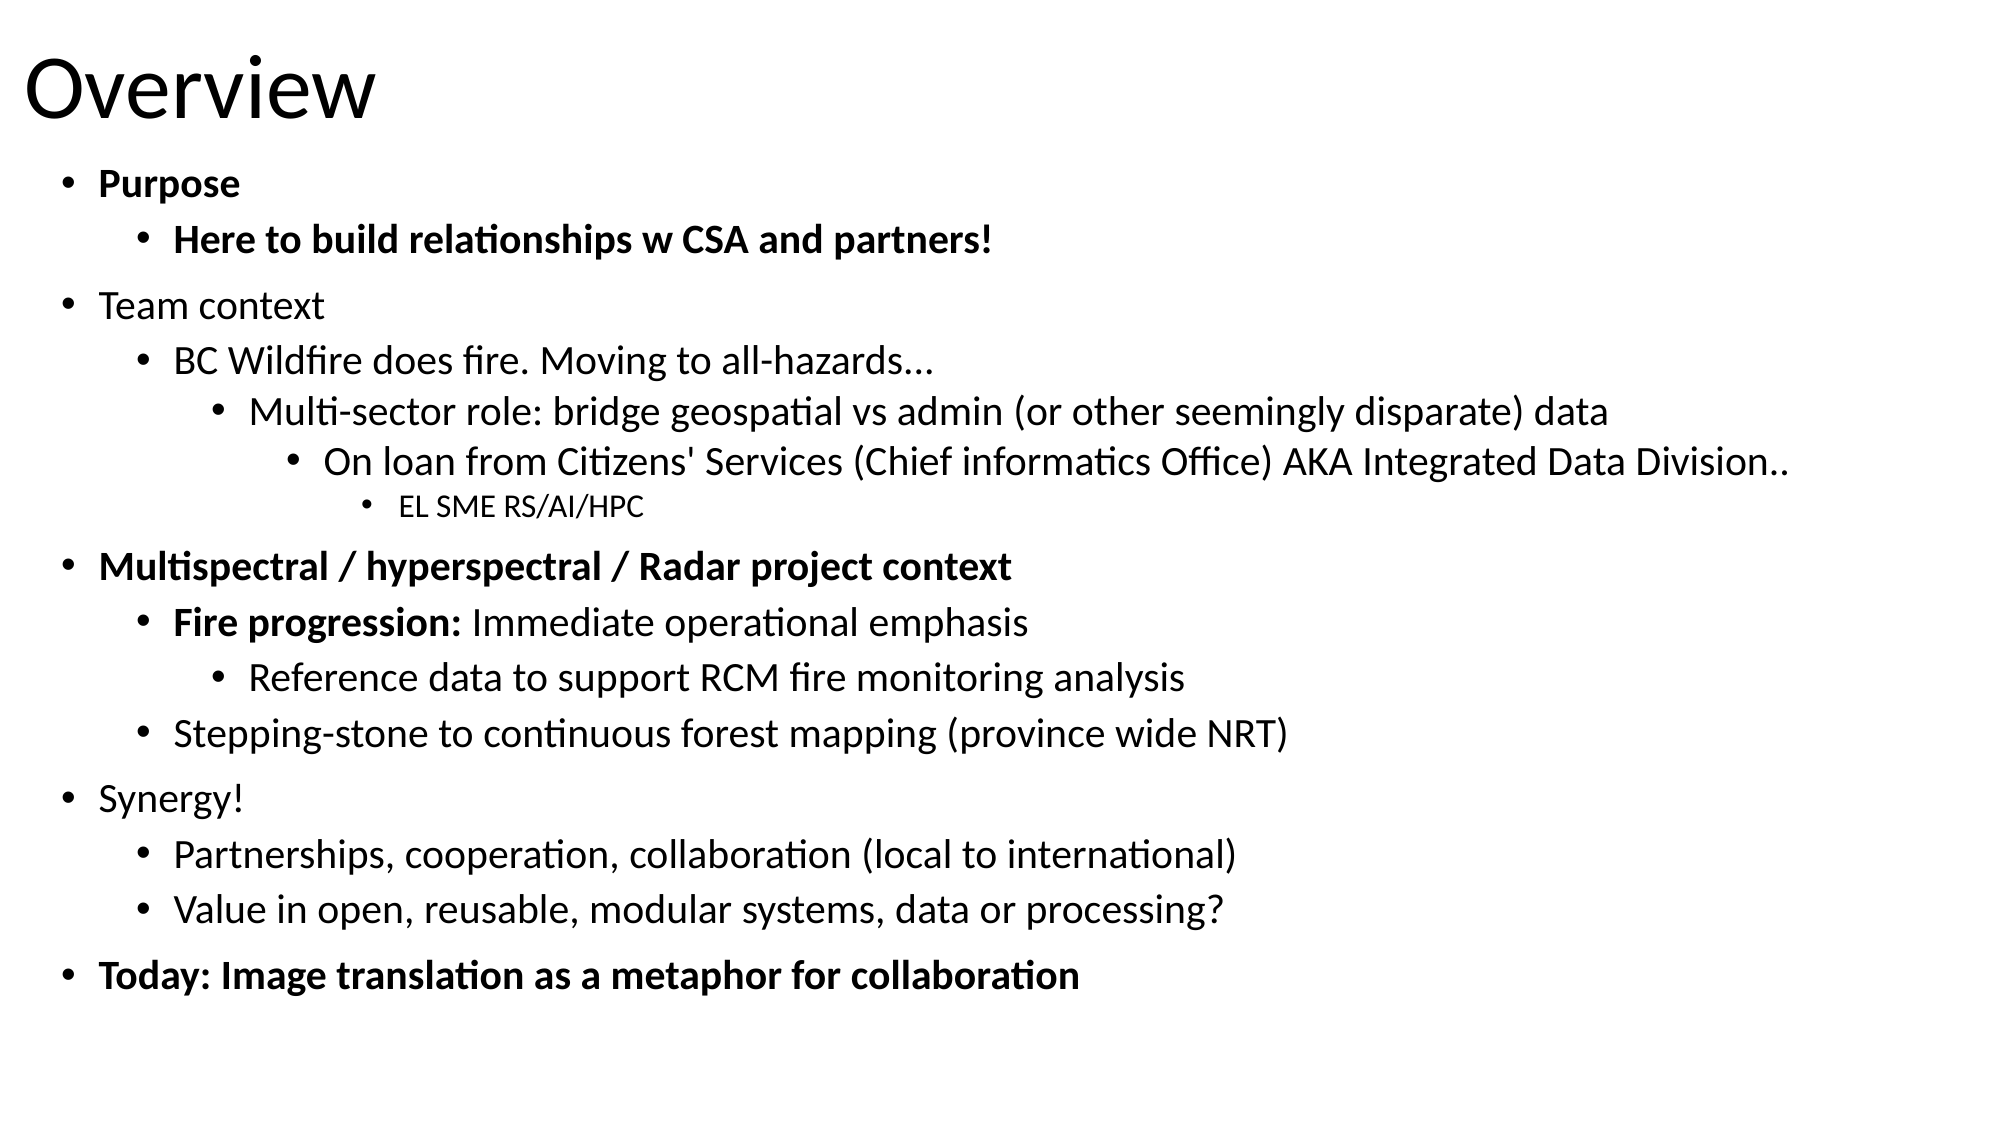

# Overview
Purpose
Here to build relationships w CSA and partners!
Team context
BC Wildfire does fire. Moving to all-hazards...
Multi-sector role: bridge geospatial vs admin (or other seemingly disparate) data
On loan from Citizens' Services (Chief informatics Office) AKA Integrated Data Division..
EL SME RS/AI/HPC
Multispectral / hyperspectral / Radar project context
Fire progression: Immediate operational emphasis
Reference data to support RCM fire monitoring analysis
Stepping-stone to continuous forest mapping (province wide NRT)
Synergy!
Partnerships, cooperation, collaboration (local to international)
Value in open, reusable, modular systems, data or processing?
Today: Image translation as a metaphor for collaboration